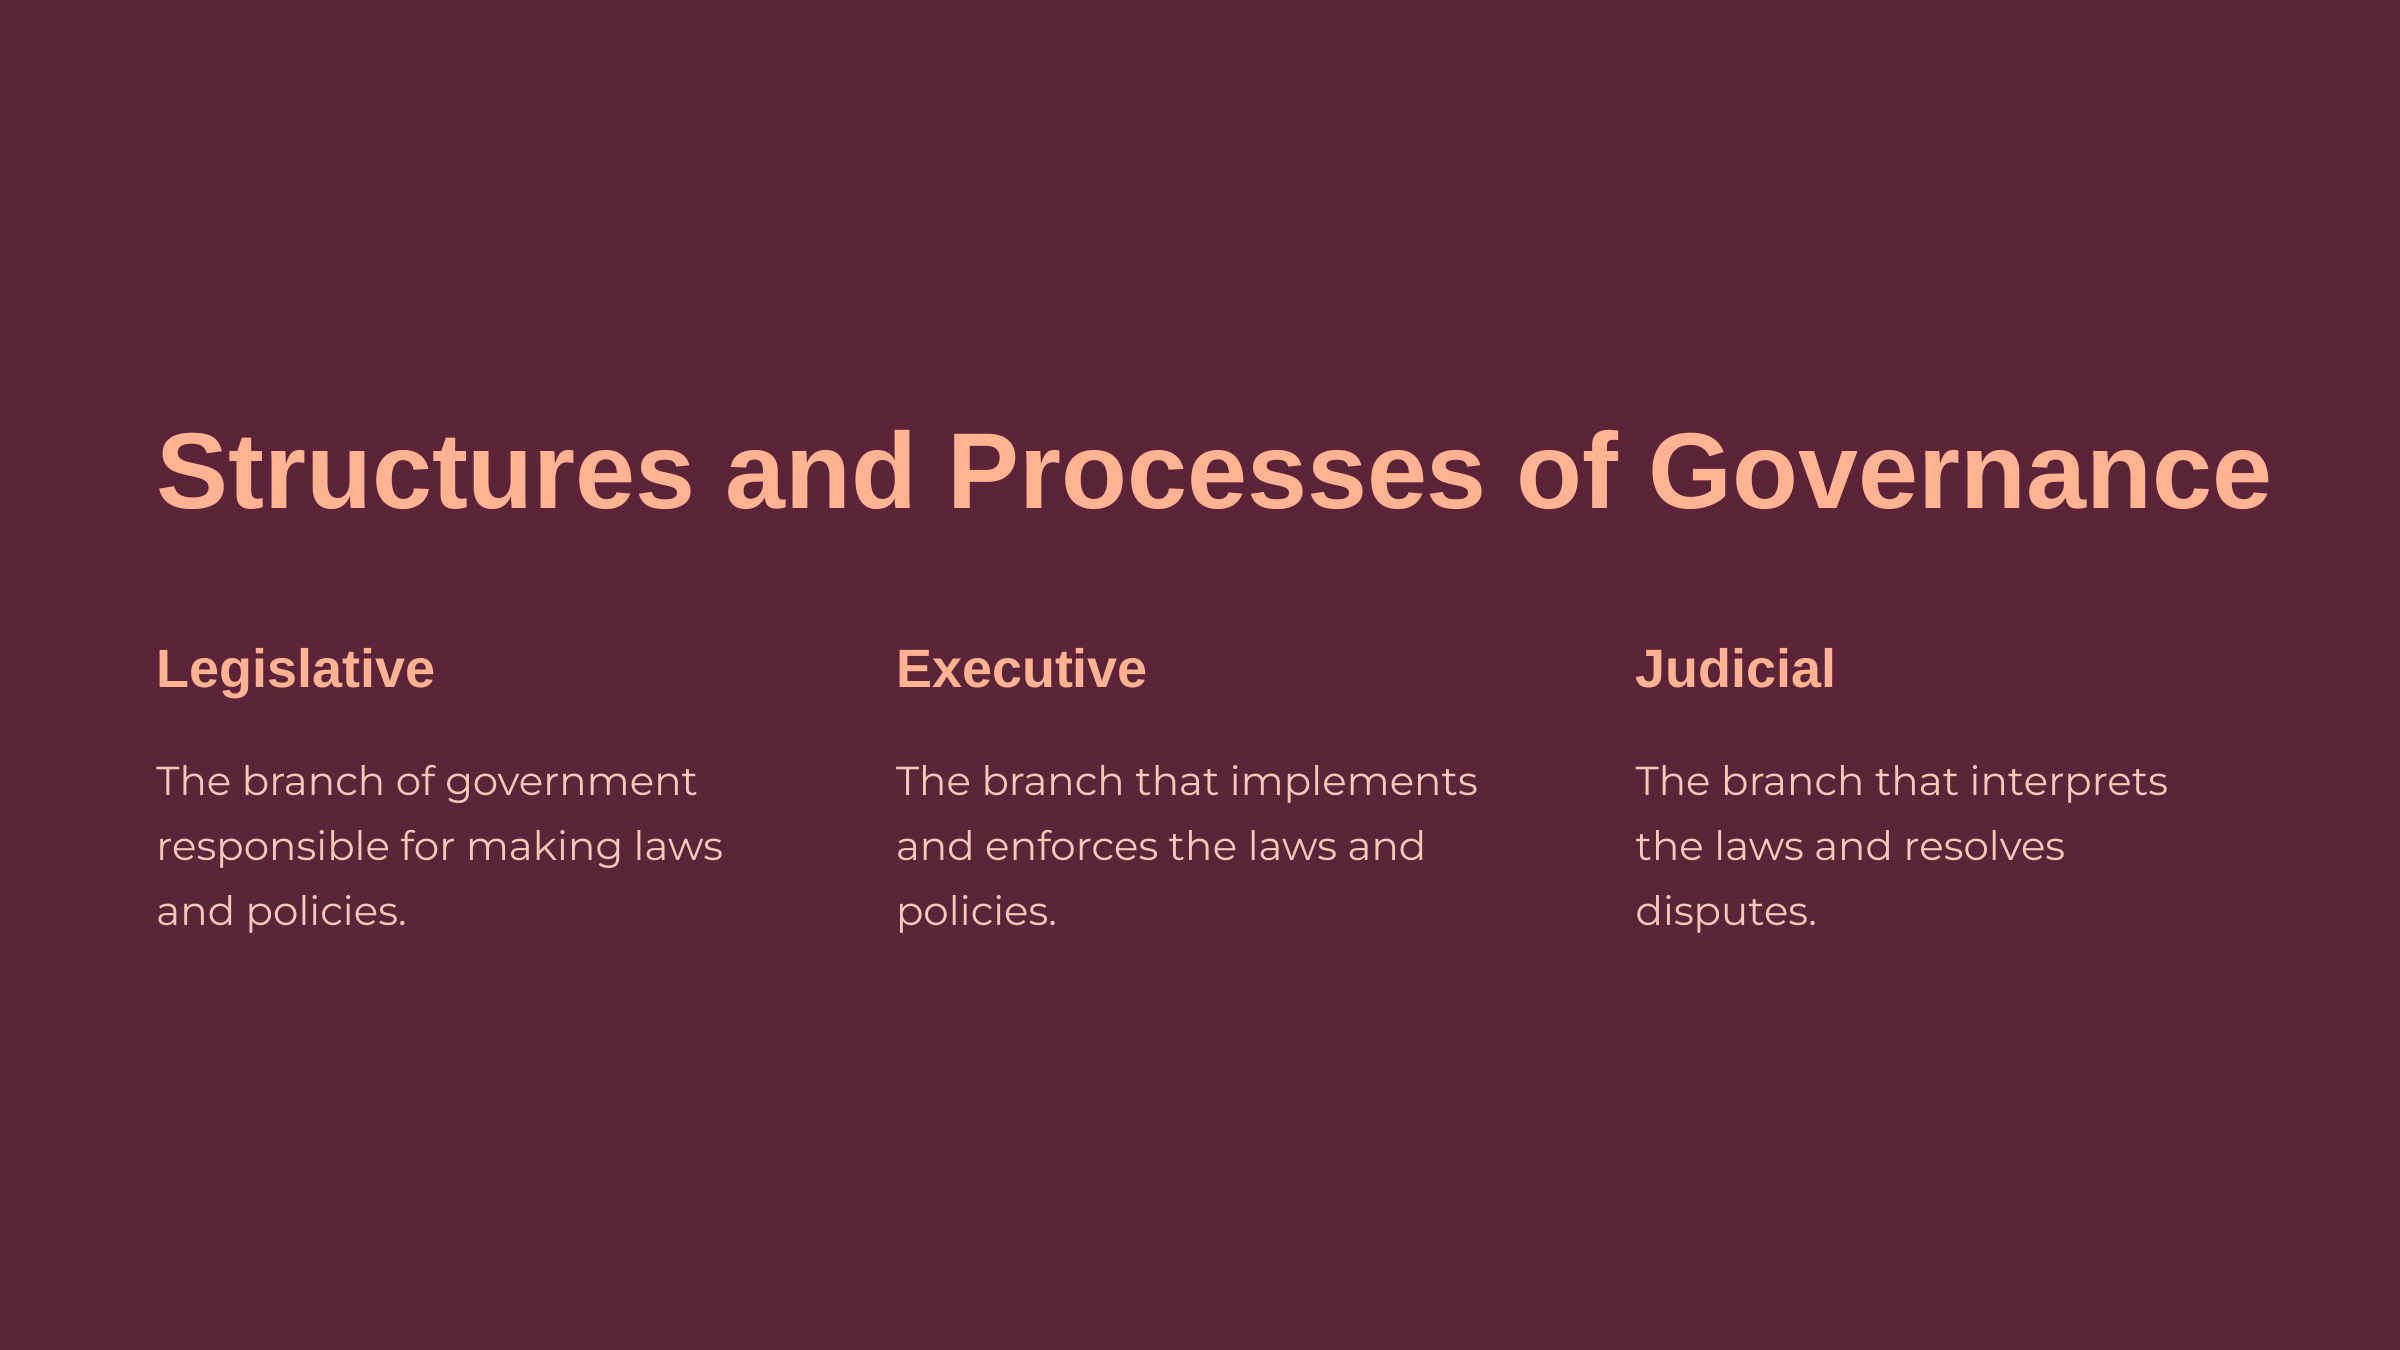

Structures and Processes of Governance
Legislative
Executive
Judicial
The branch of government responsible for making laws and policies.
The branch that implements and enforces the laws and policies.
The branch that interprets the laws and resolves disputes.